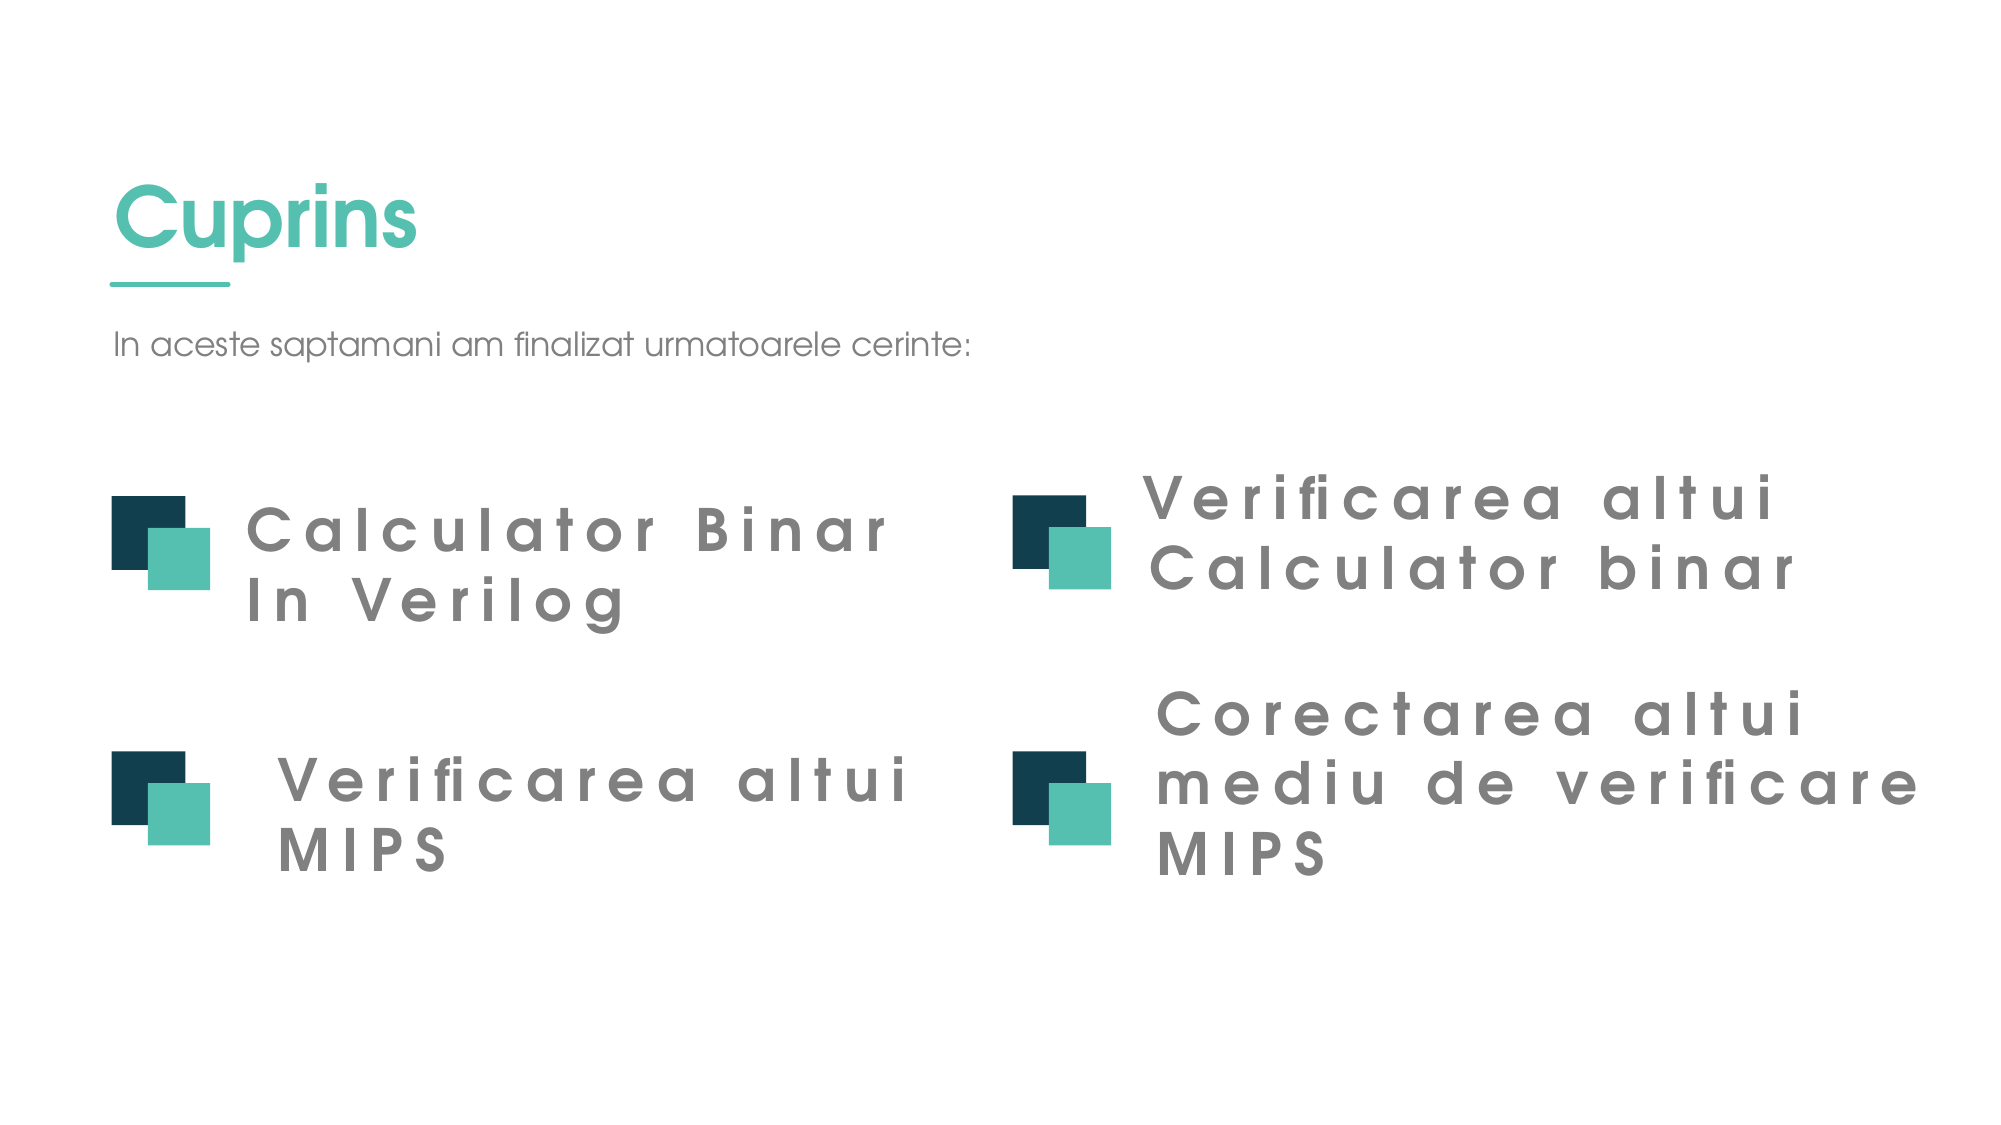

Cuprins
In aceste saptamani am finalizat urmatoarele cerinte:
Verificarea altui
Calculator binar

Calculator Binar
In Verilog

Corectarea altui
mediu de verificare
MIPS

Verificarea altui MIPS